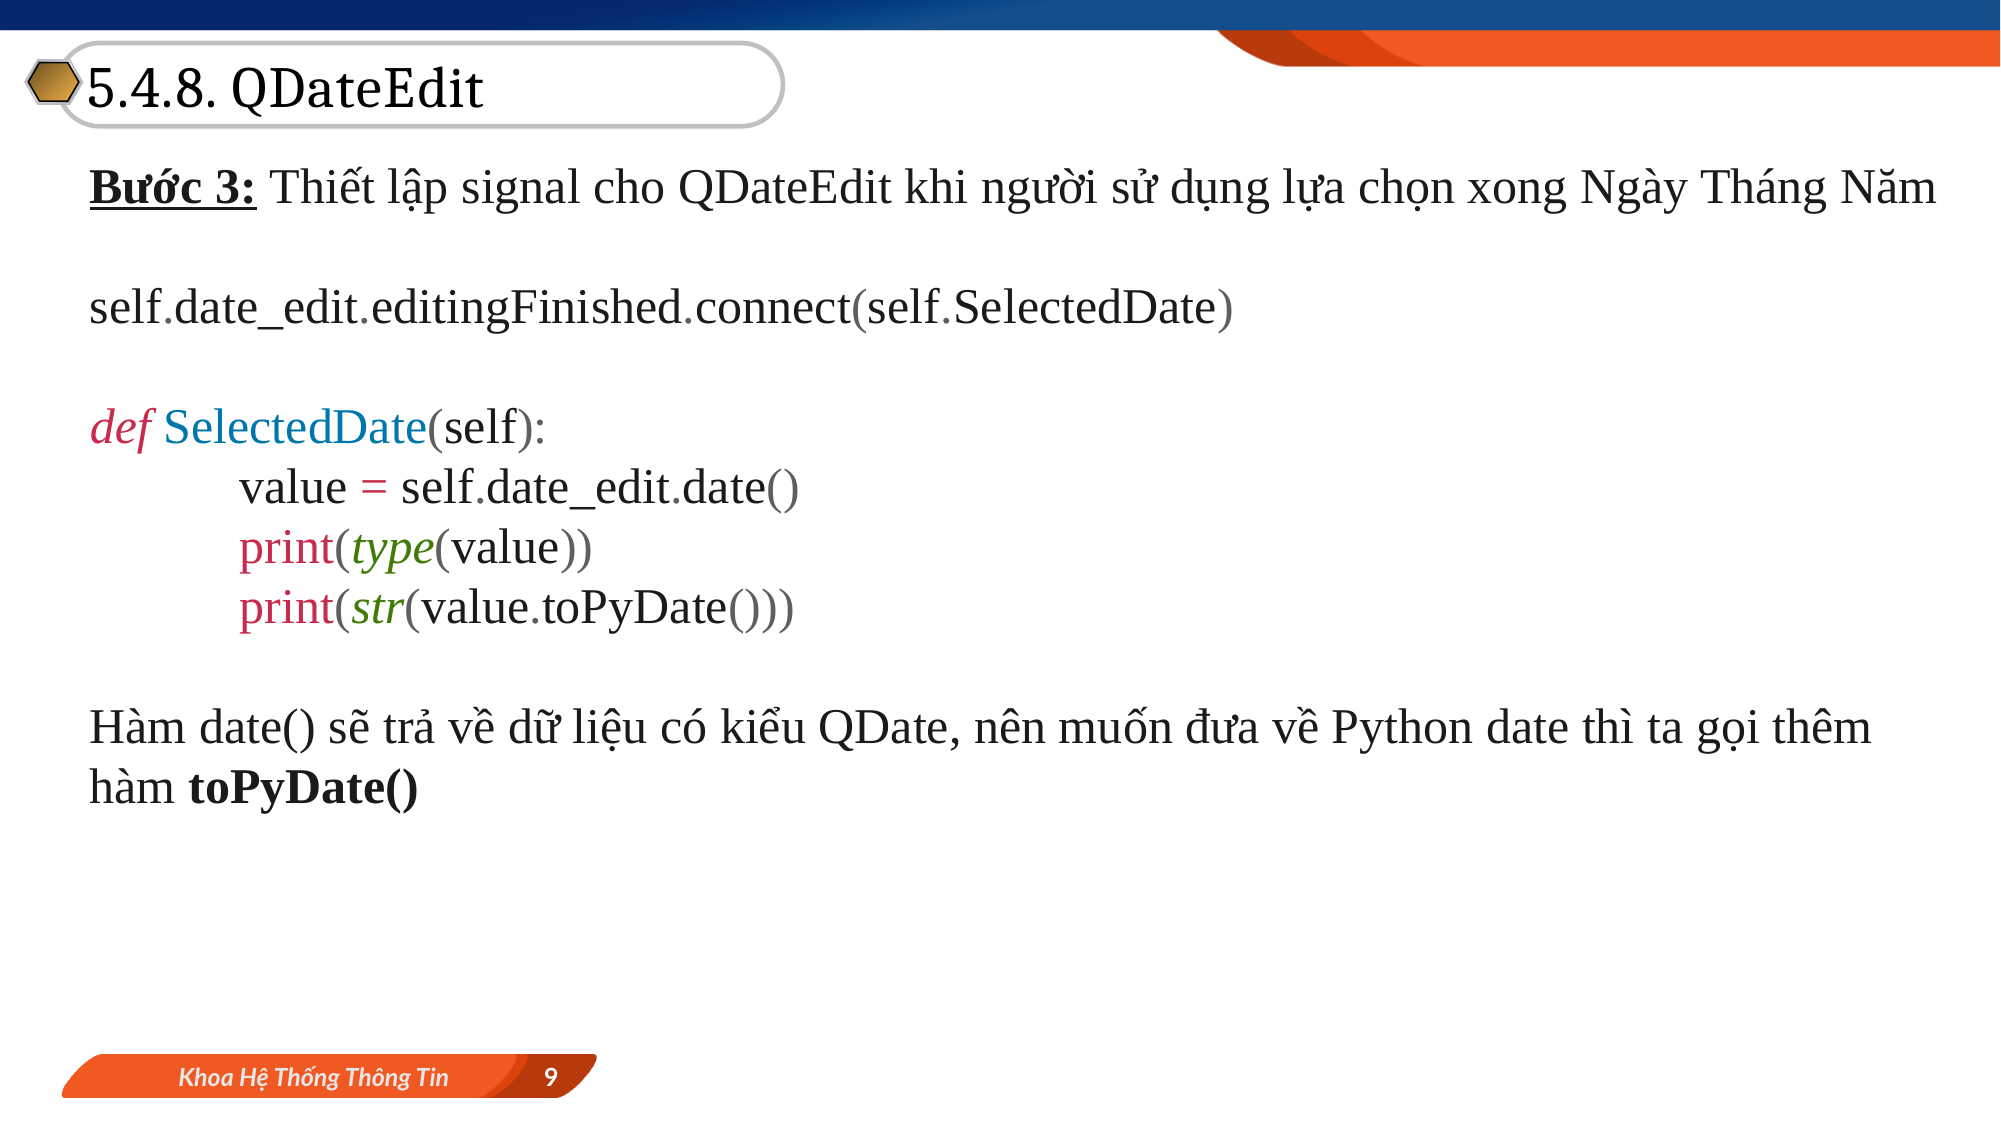

5.4.8. QDateEdit

Bước 3: Thiết lập signal cho QDateEdit khi người sử dụng lựa chọn xong Ngày Tháng Năm

self.date_edit.editingFinished.connect(self.SelectedDate)

def SelectedDate(self):
	value = self.date_edit.date()
	print(type(value))
	print(str(value.toPyDate()))

Hàm date() sẽ trả về dữ liệu có kiểu QDate, nên muốn đưa về Python date thì ta gọi thêm hàm toPyDate()

9
Khoa Hệ Thống Thông Tin